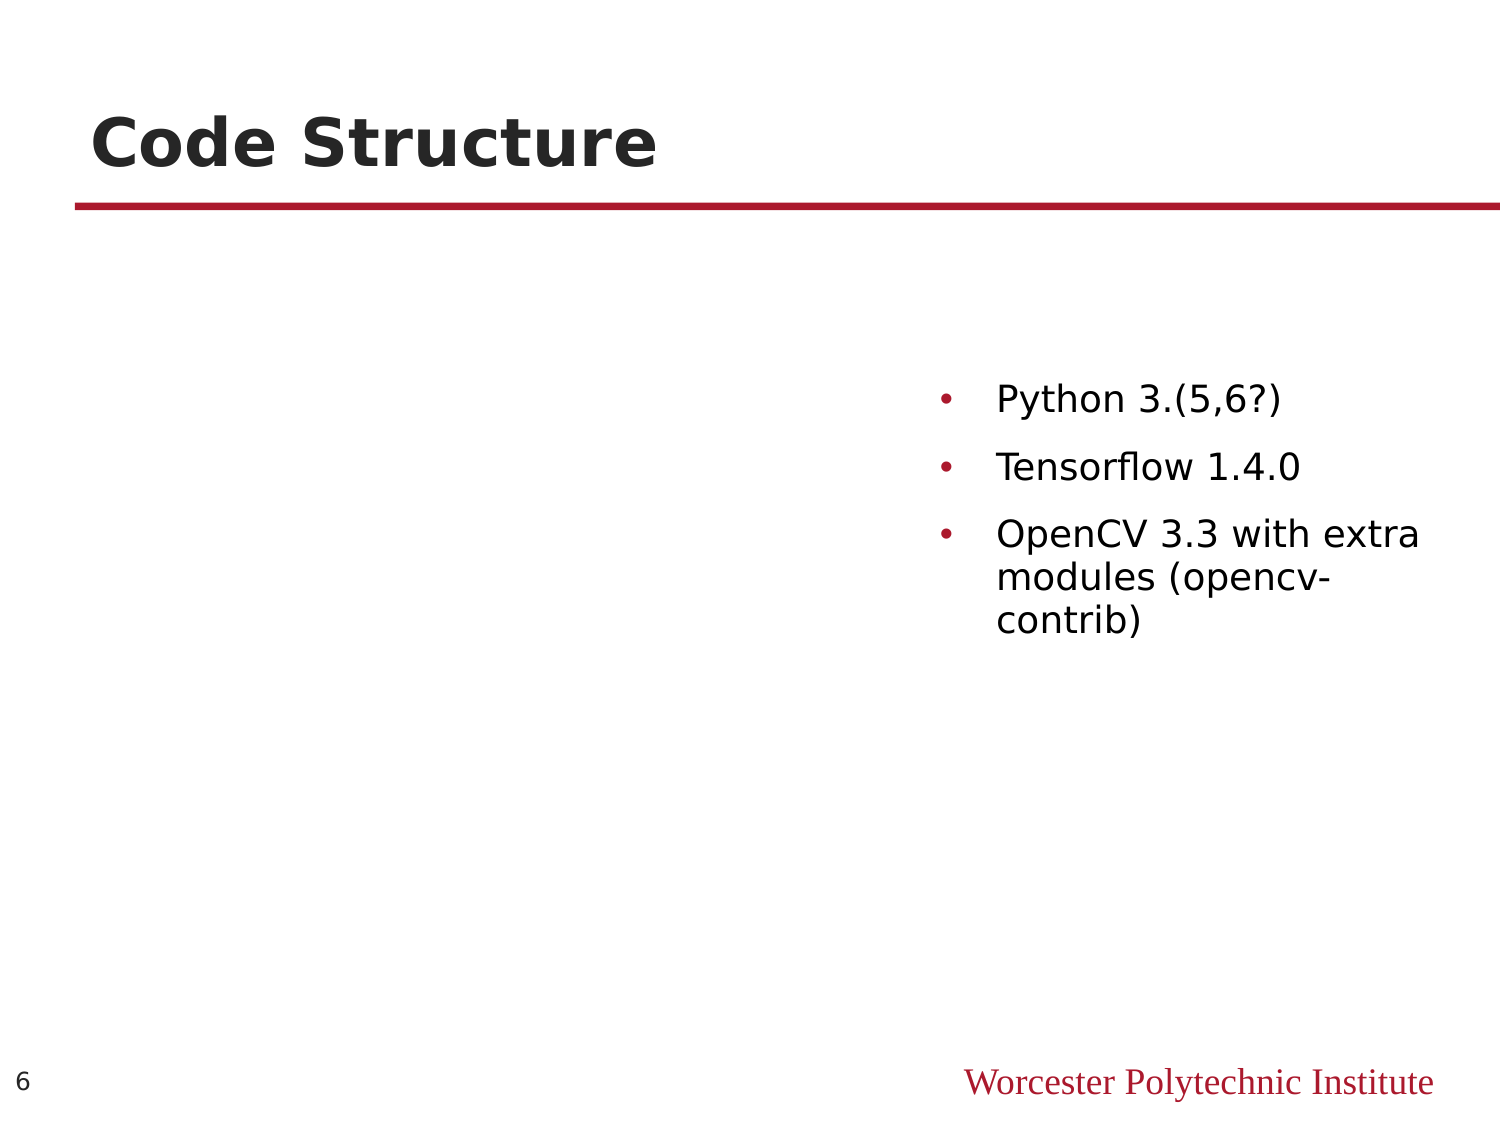

# Code Structure

Python 3.(5,6?)
Tensorflow 1.4.0
OpenCV 3.3 with extra modules (opencv-contrib)
6